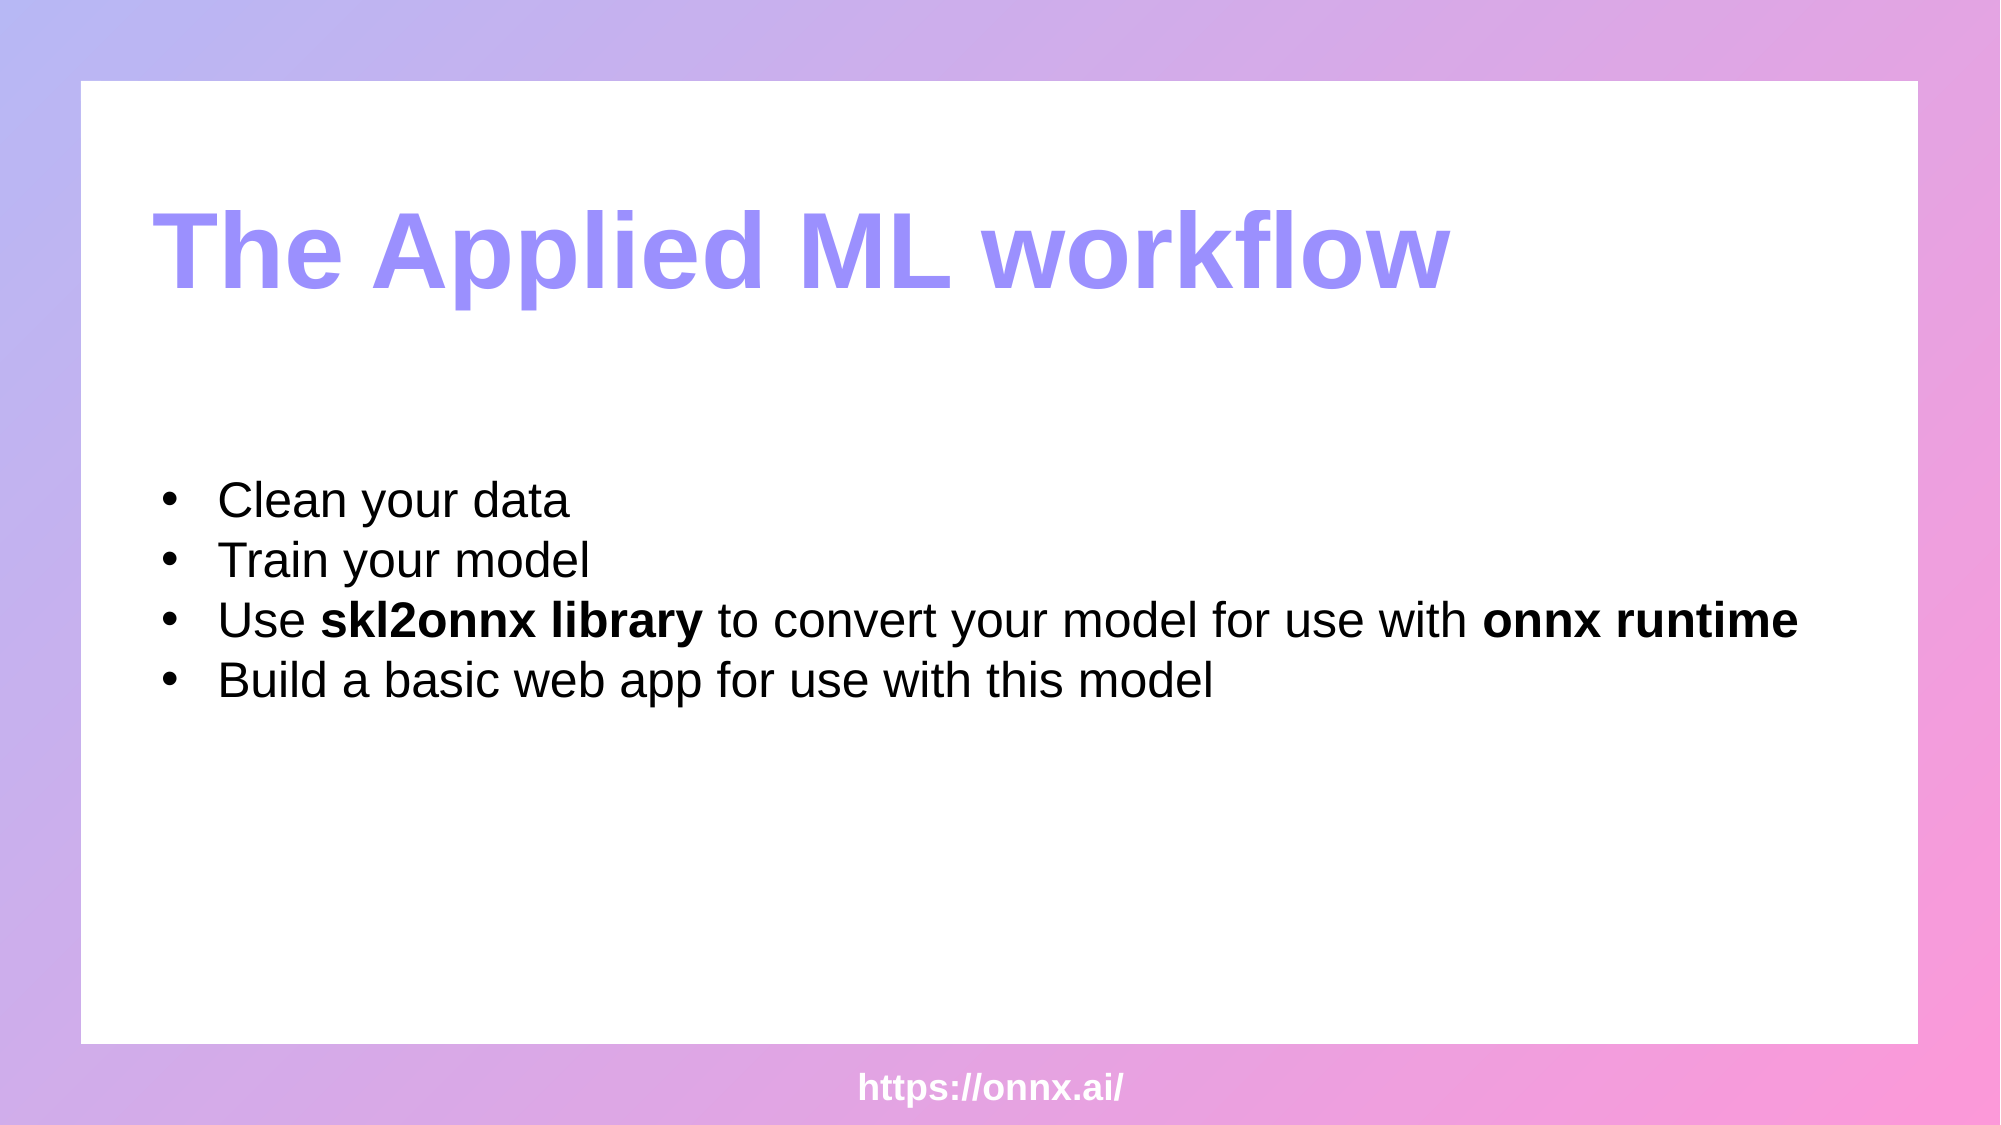

The Applied ML workflow
Clean your data
Train your model
Use skl2onnx library to convert your model for use with onnx runtime
Build a basic web app for use with this model
https://onnx.ai/